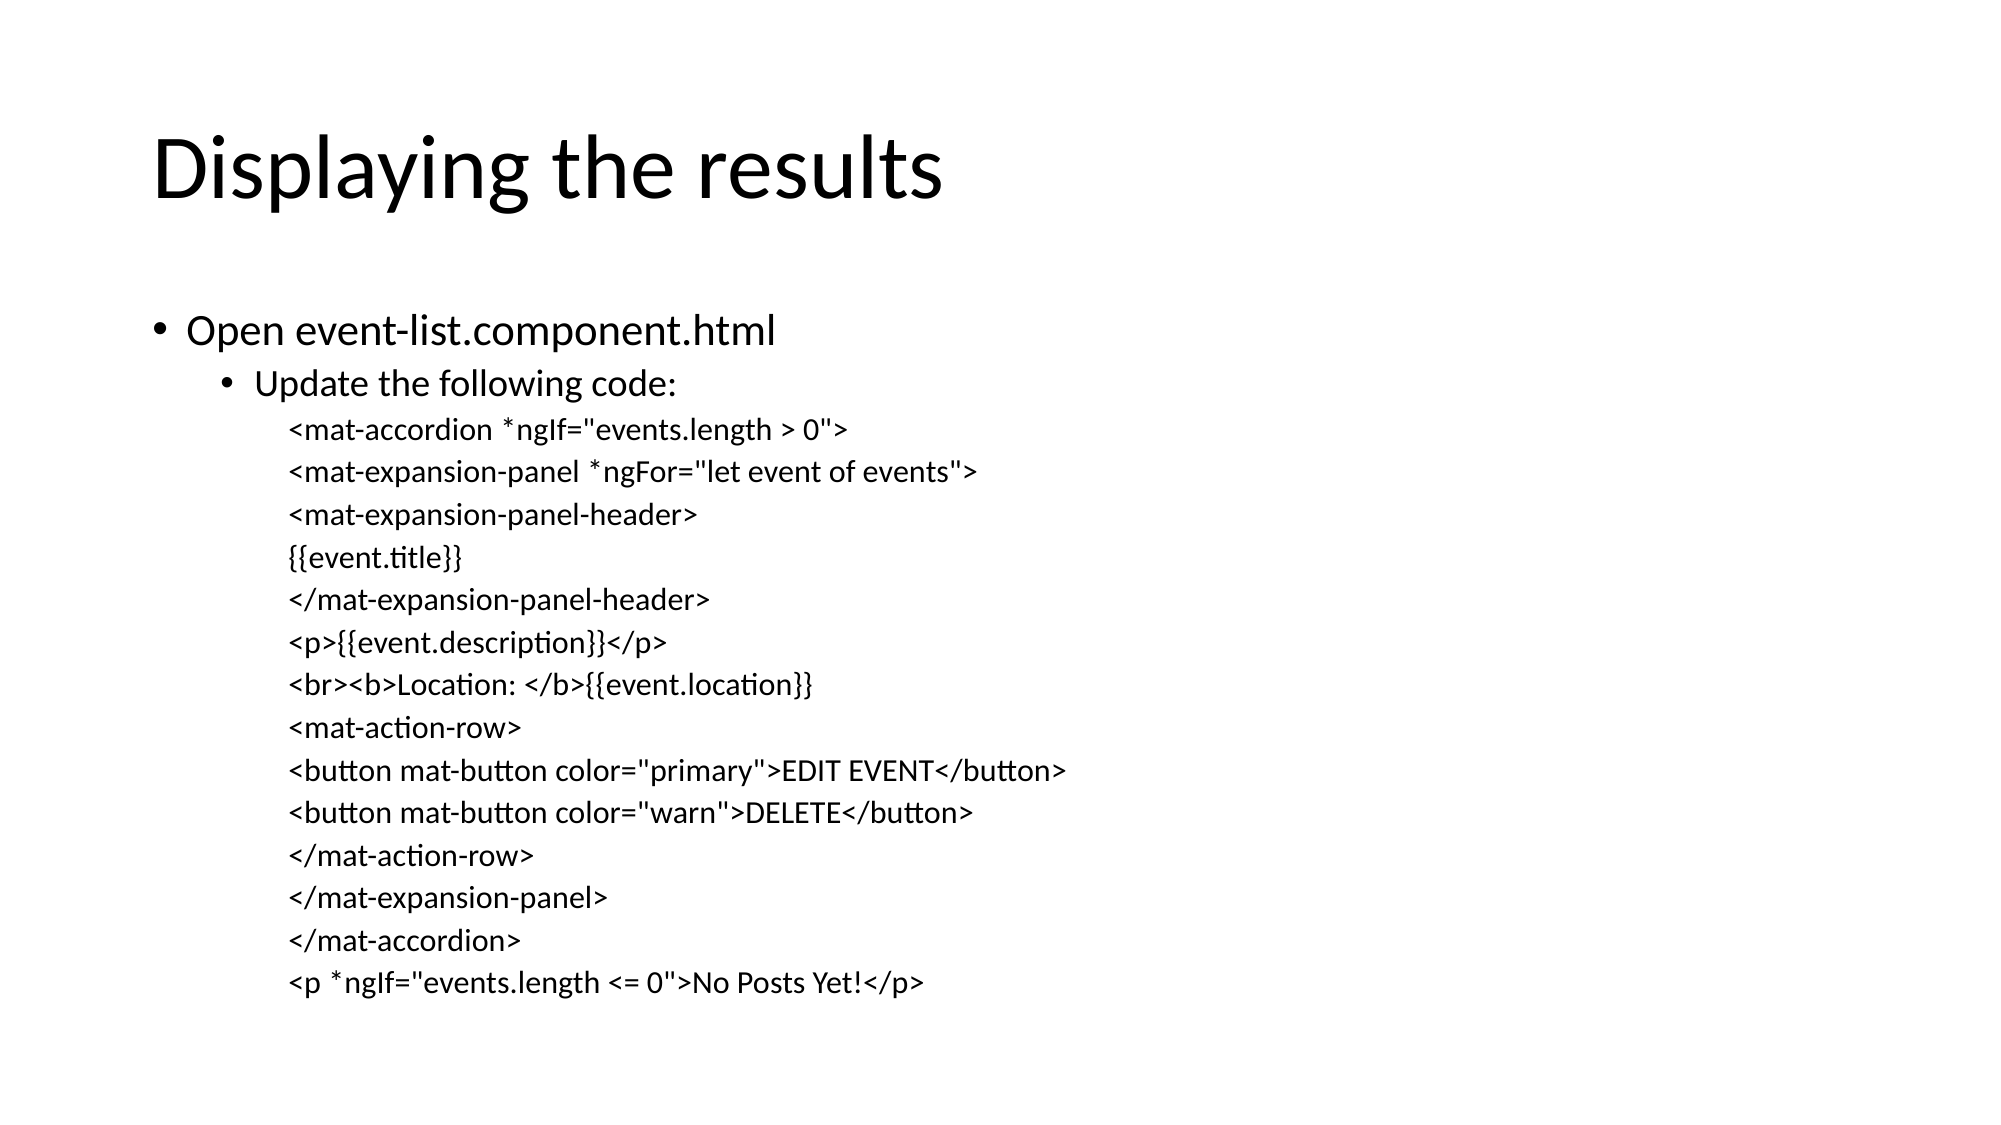

# Displaying the results
Open event-list.component.html
Update the following code:
<mat-accordion *ngIf="events.length > 0">
<mat-expansion-panel *ngFor="let event of events">
<mat-expansion-panel-header>
{{event.title}}
</mat-expansion-panel-header>
<p>{{event.description}}</p>
<br><b>Location: </b>{{event.location}}
<mat-action-row>
<button mat-button color="primary">EDIT EVENT</button>
<button mat-button color="warn">DELETE</button>
</mat-action-row>
</mat-expansion-panel>
</mat-accordion>
<p *ngIf="events.length <= 0">No Posts Yet!</p>